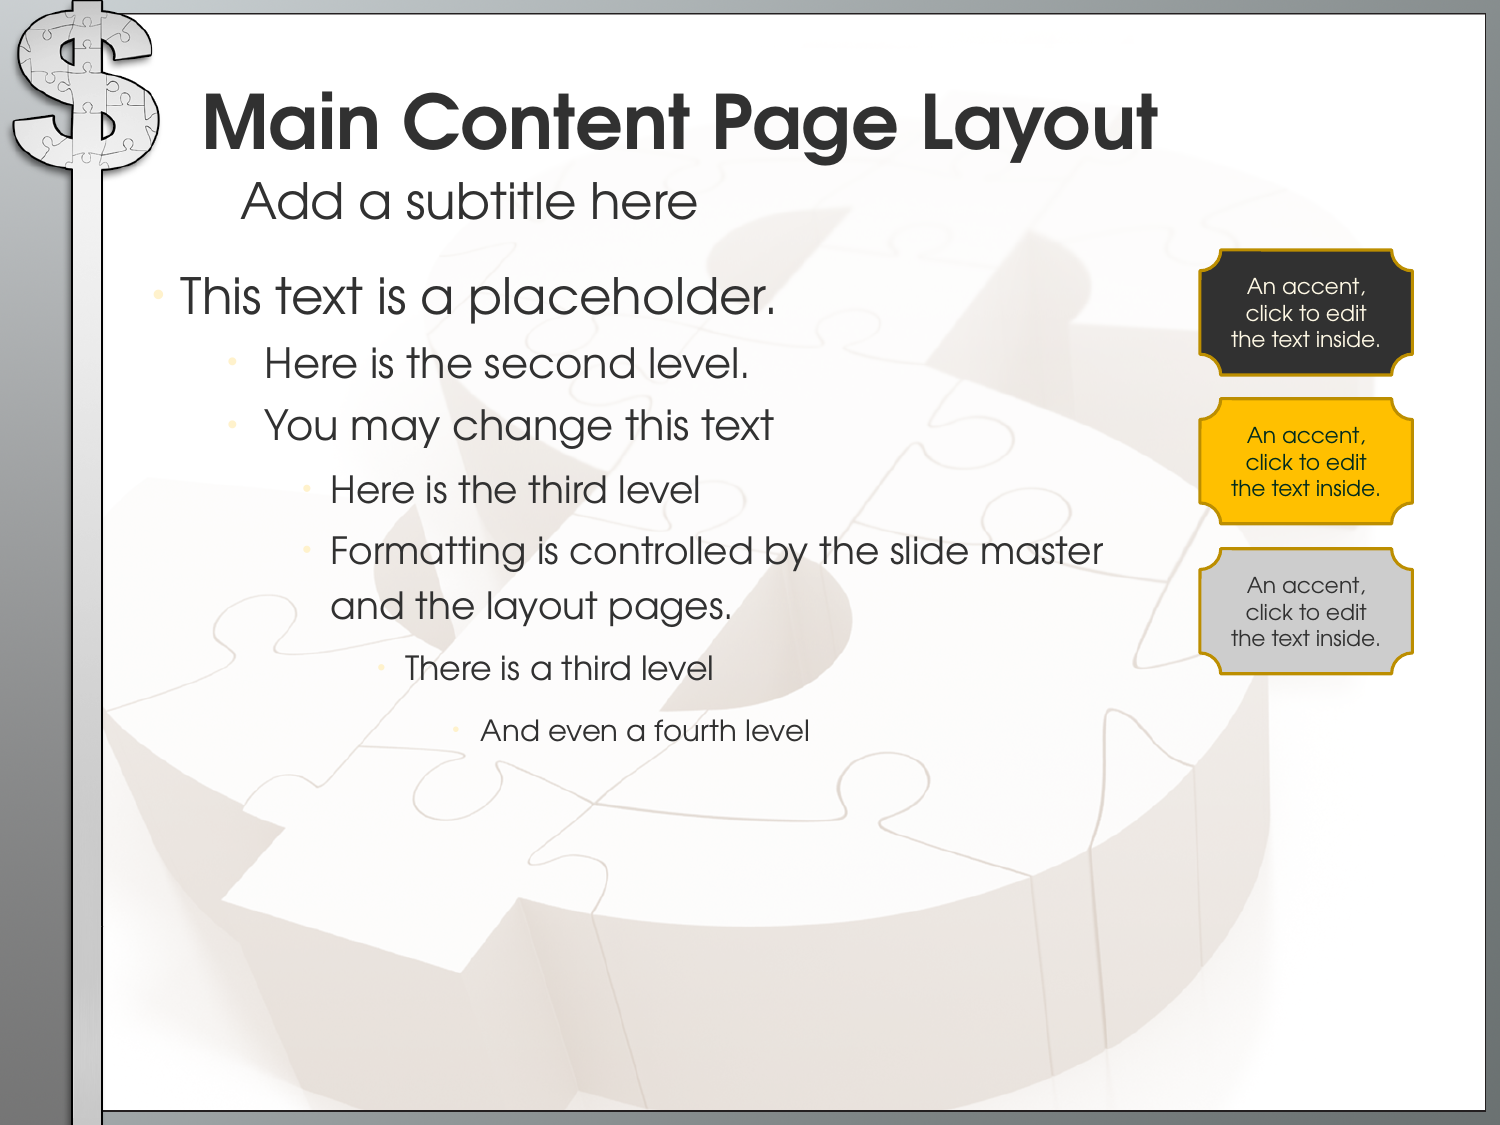

# Main Content Page Layout
Add a subtitle here
An accent, click to edit the text inside.
This text is a placeholder.
Here is the second level.
You may change this text
Here is the third level
Formatting is controlled by the slide master
and the layout pages.
There is a third level
And even a fourth level
An accent, click to edit the text inside.
An accent, click to edit the text inside.